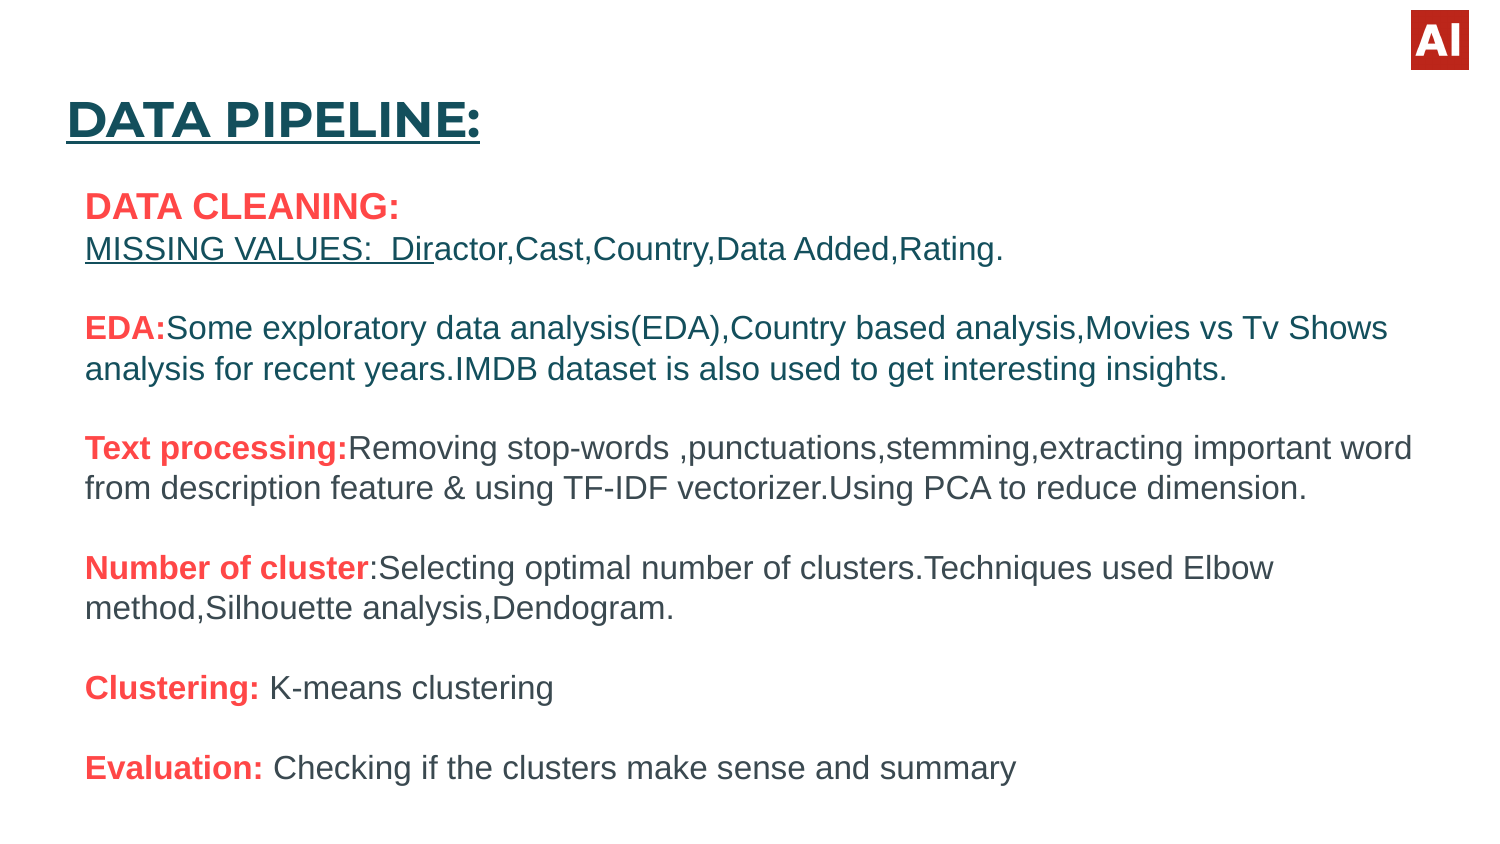

# DATA PIPELINE:
DATA CLEANING:
MISSING VALUES:  Diractor,Cast,Country,Data Added,Rating.

EDA:Some exploratory data analysis(EDA),Country based analysis,Movies vs Tv Shows analysis for recent years.IMDB dataset is also used to get interesting insights.

Text processing:Removing stop-words ,punctuations,stemming,extracting important word from description feature & using TF-IDF vectorizer.Using PCA to reduce dimension.

Number of cluster:Selecting optimal number of clusters.Techniques used Elbow method,Silhouette analysis,Dendogram.

Clustering: K-means clustering

Evaluation: Checking if the clusters make sense and summary